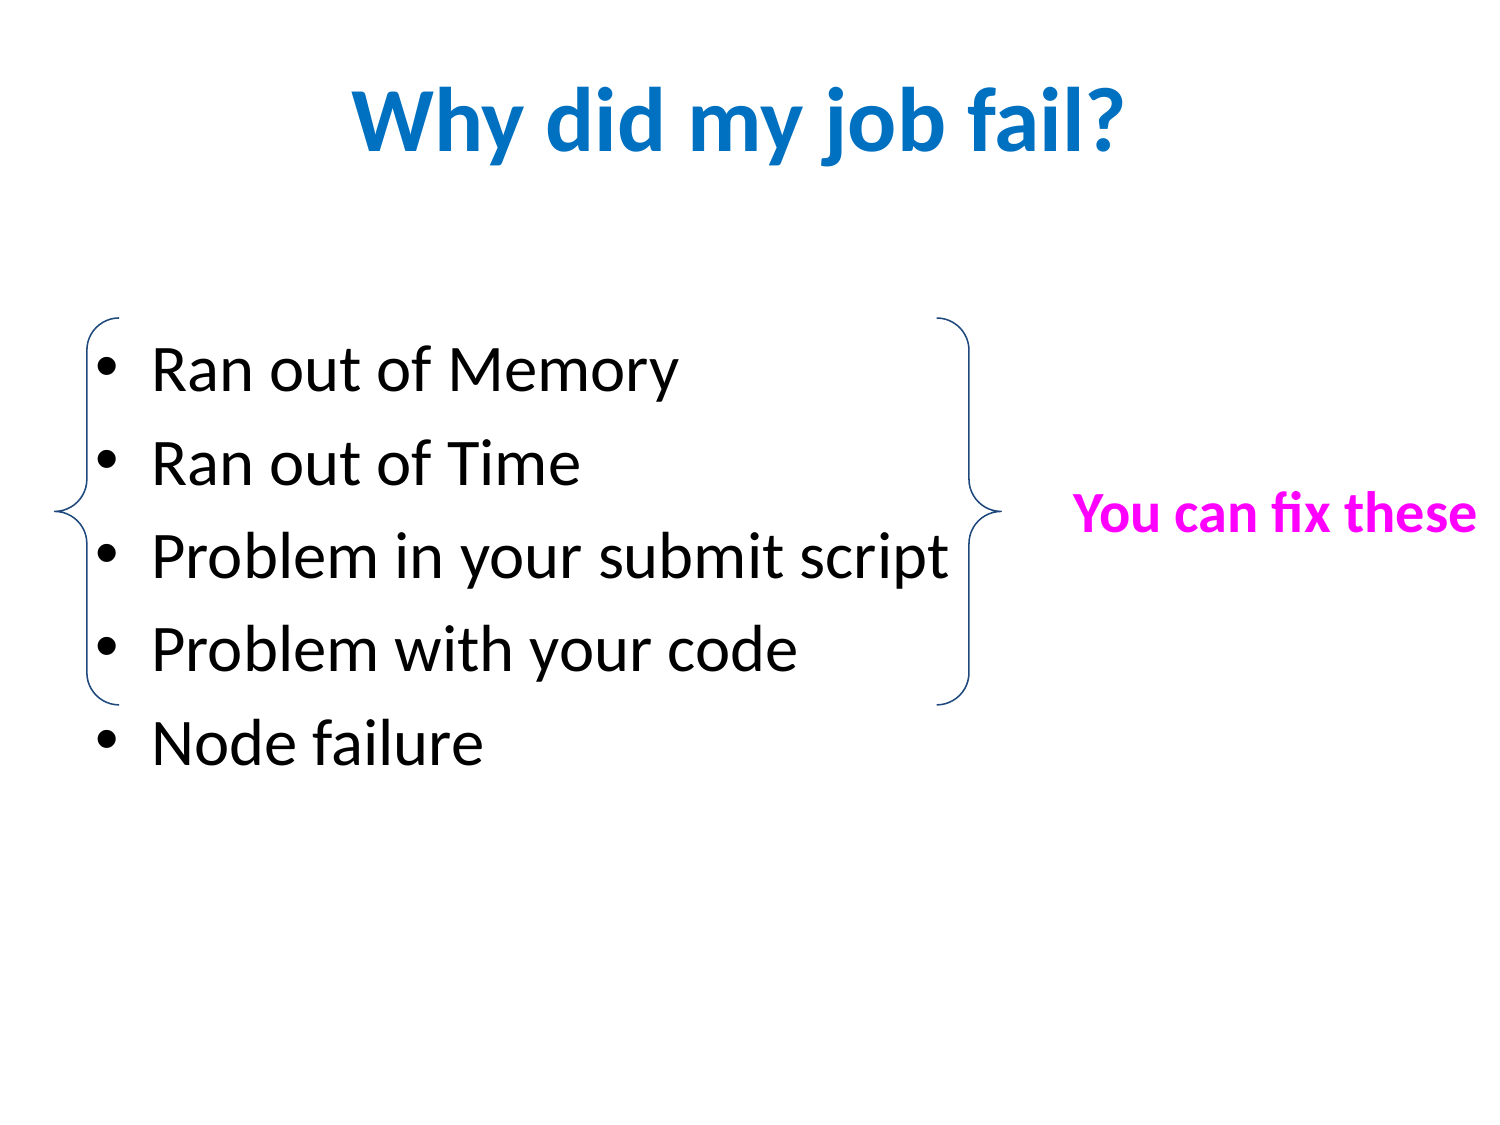

Why did my job fail?

Ran out of Memory
Ran out of Time
Problem in your submit script
Problem with your code
Node failure

You can fix these